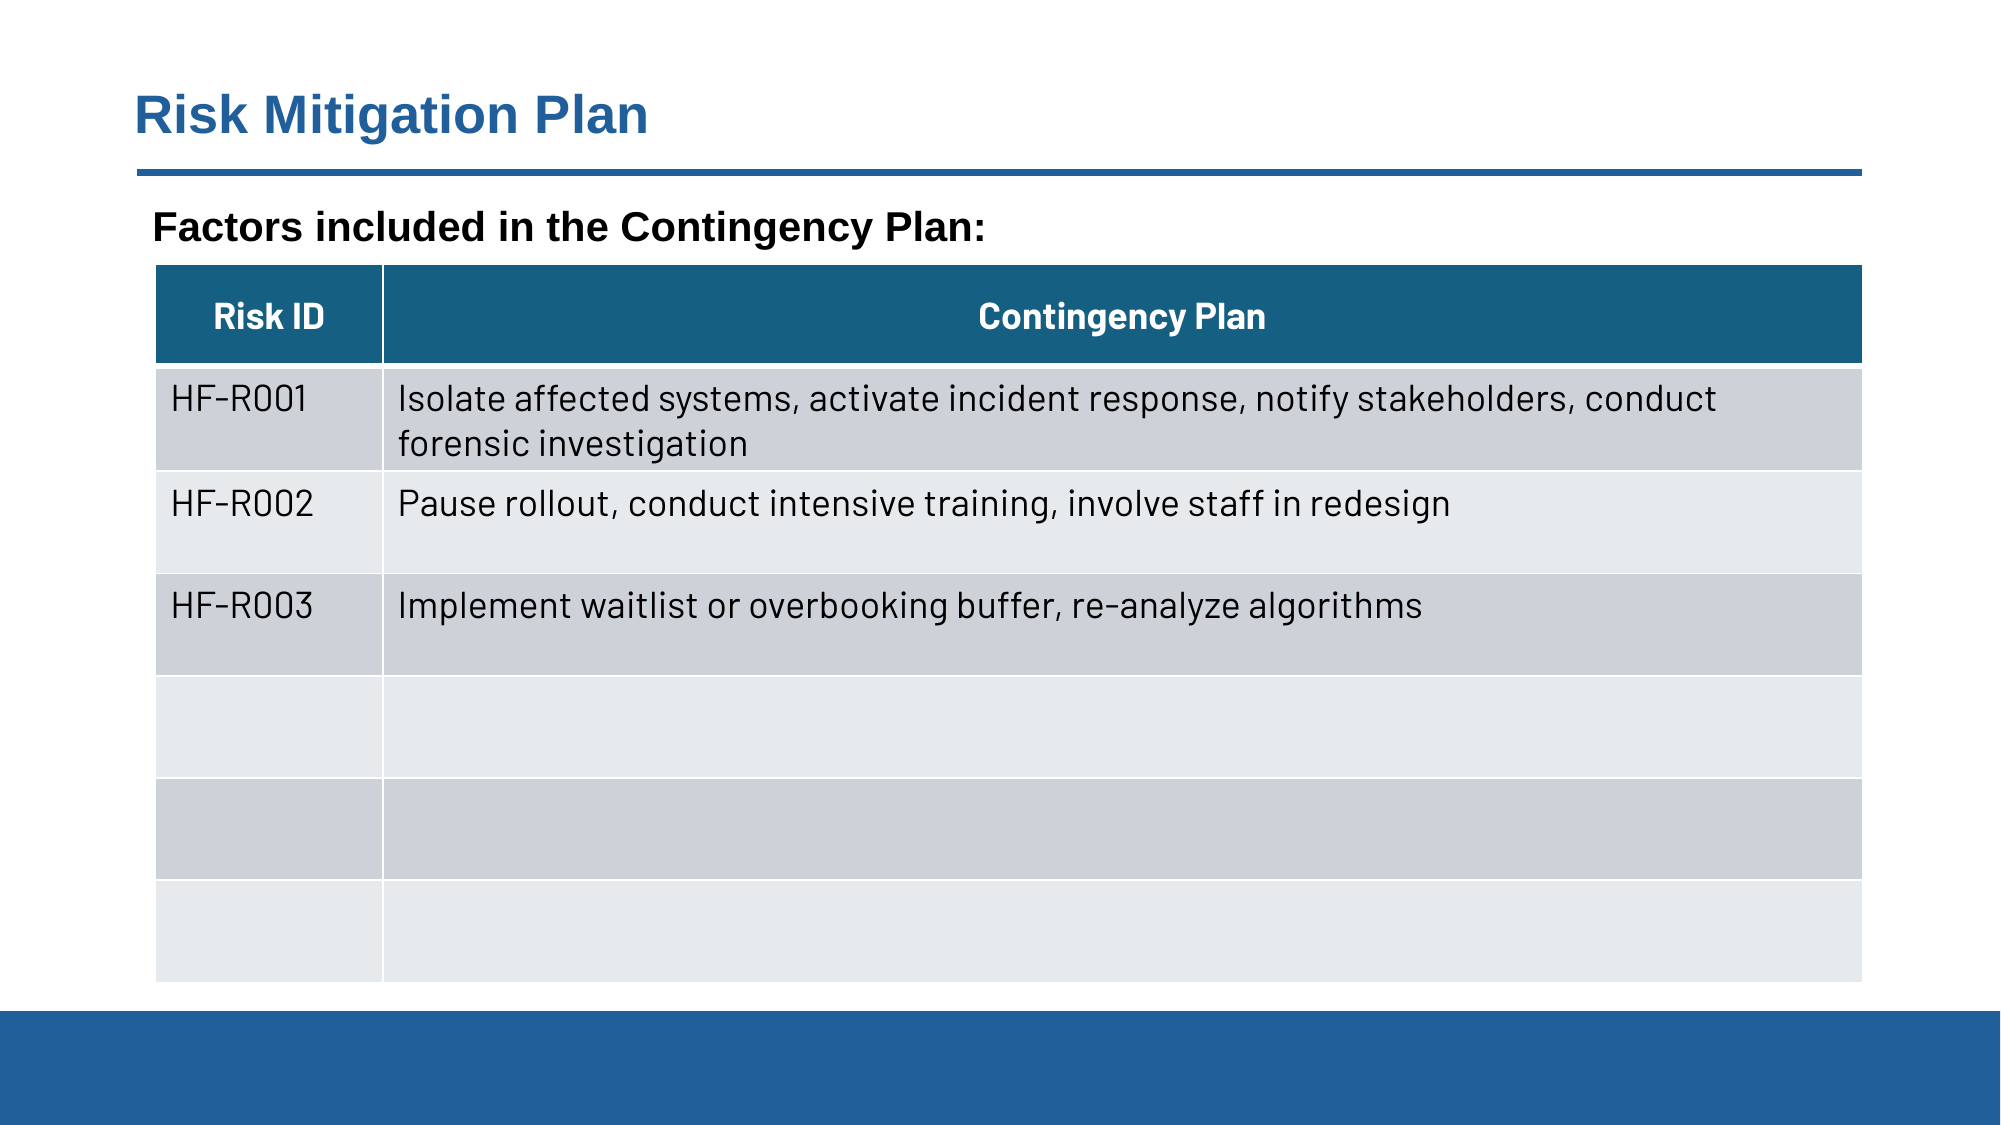

# Risk Mitigation Plan
Factors included in the Contingency Plan:

| Risk ID | Contingency Plan |
| --- | --- |
| HF-R001 | Isolate affected systems, activate incident response, notify stakeholders, conduct forensic investigation |
| HF-R002 | Pause rollout, conduct intensive training, involve staff in redesign |
| HF-R003 | Implement waitlist or overbooking buffer, re-analyze algorithms |
|  |  |
|  |  |
|  |  |